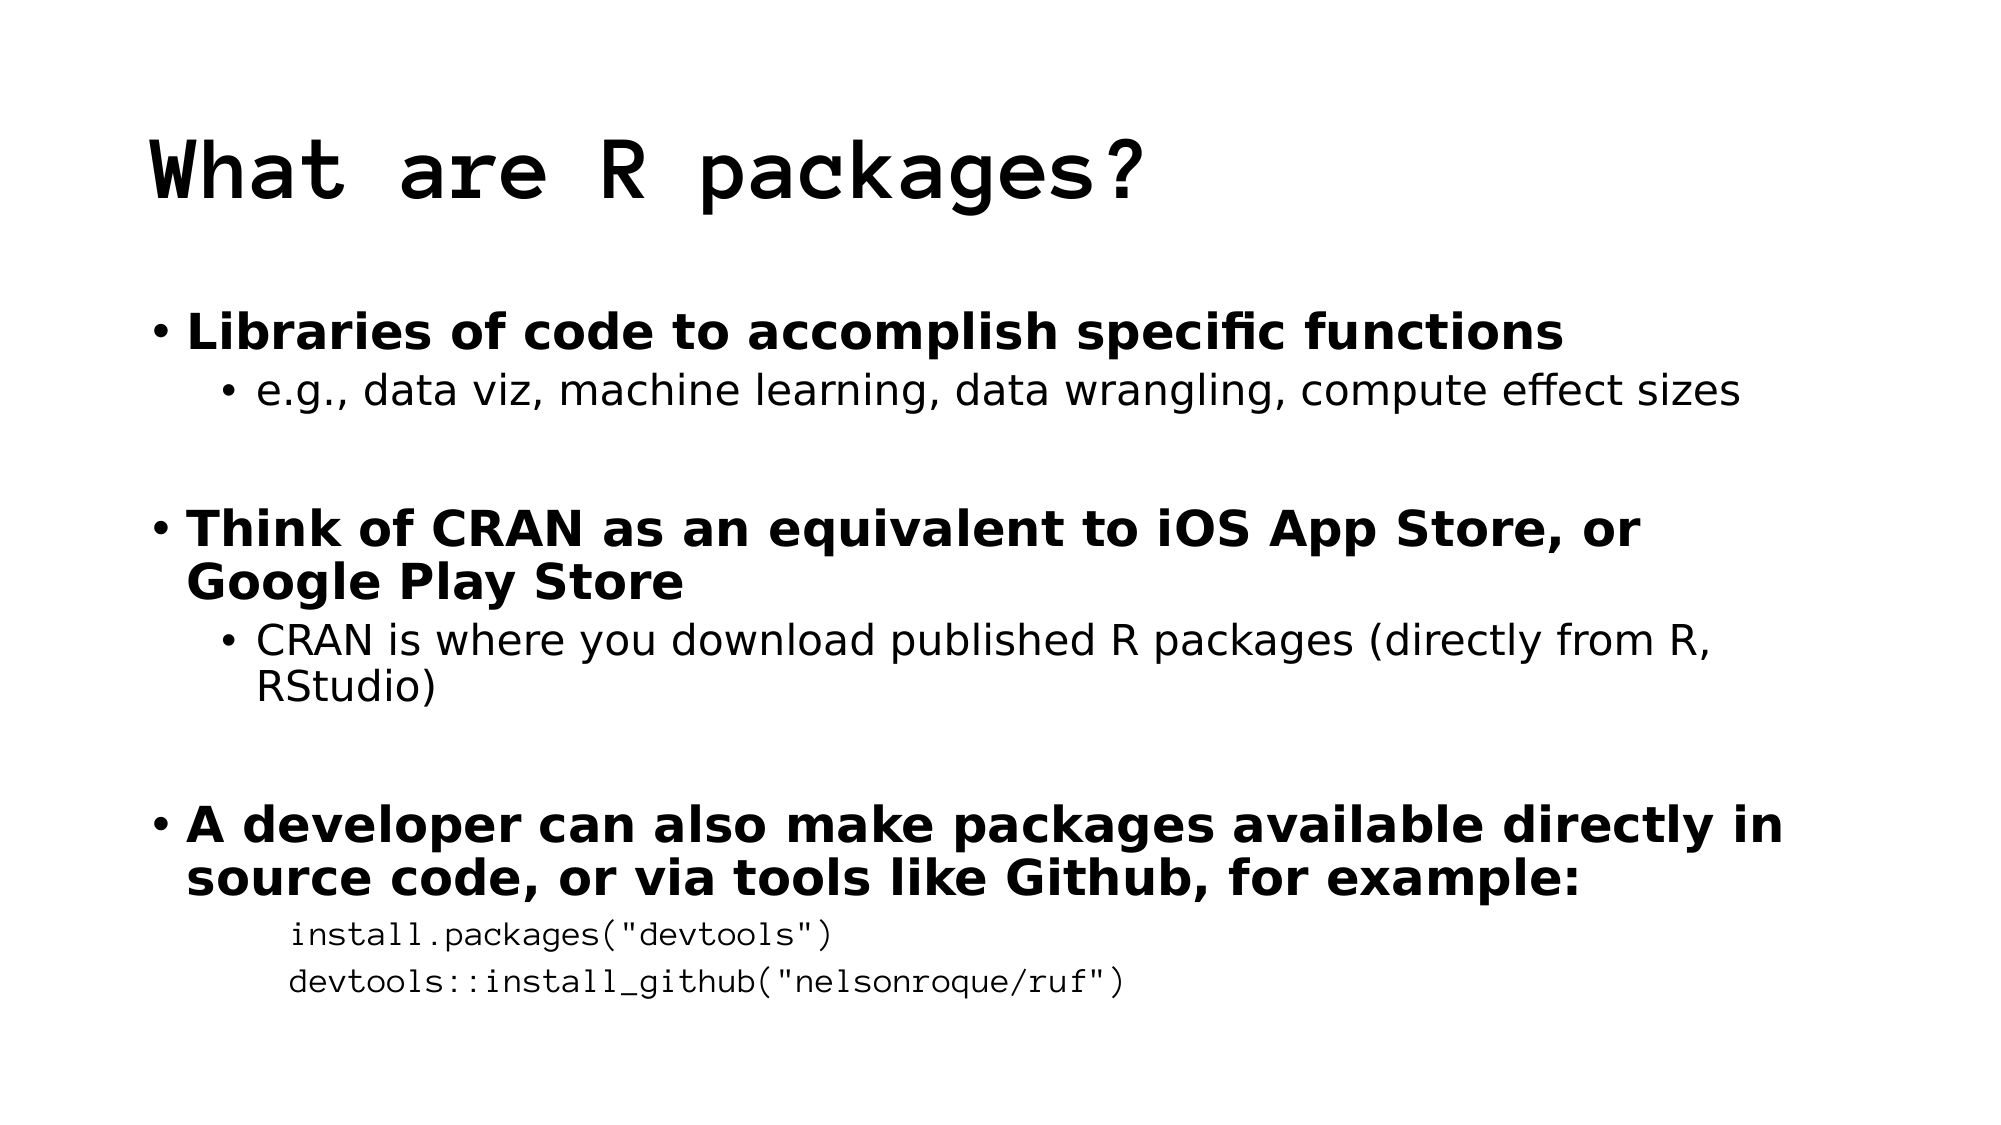

# What are R packages?
Libraries of code to accomplish specific functions
e.g., data viz, machine learning, data wrangling, compute effect sizes

Think of CRAN as an equivalent to iOS App Store, or Google Play Store
CRAN is where you download published R packages (directly from R, RStudio)

A developer can also make packages available directly in source code, or via tools like Github, for example:
install.packages("devtools")
devtools::install_github("nelsonroque/ruf")